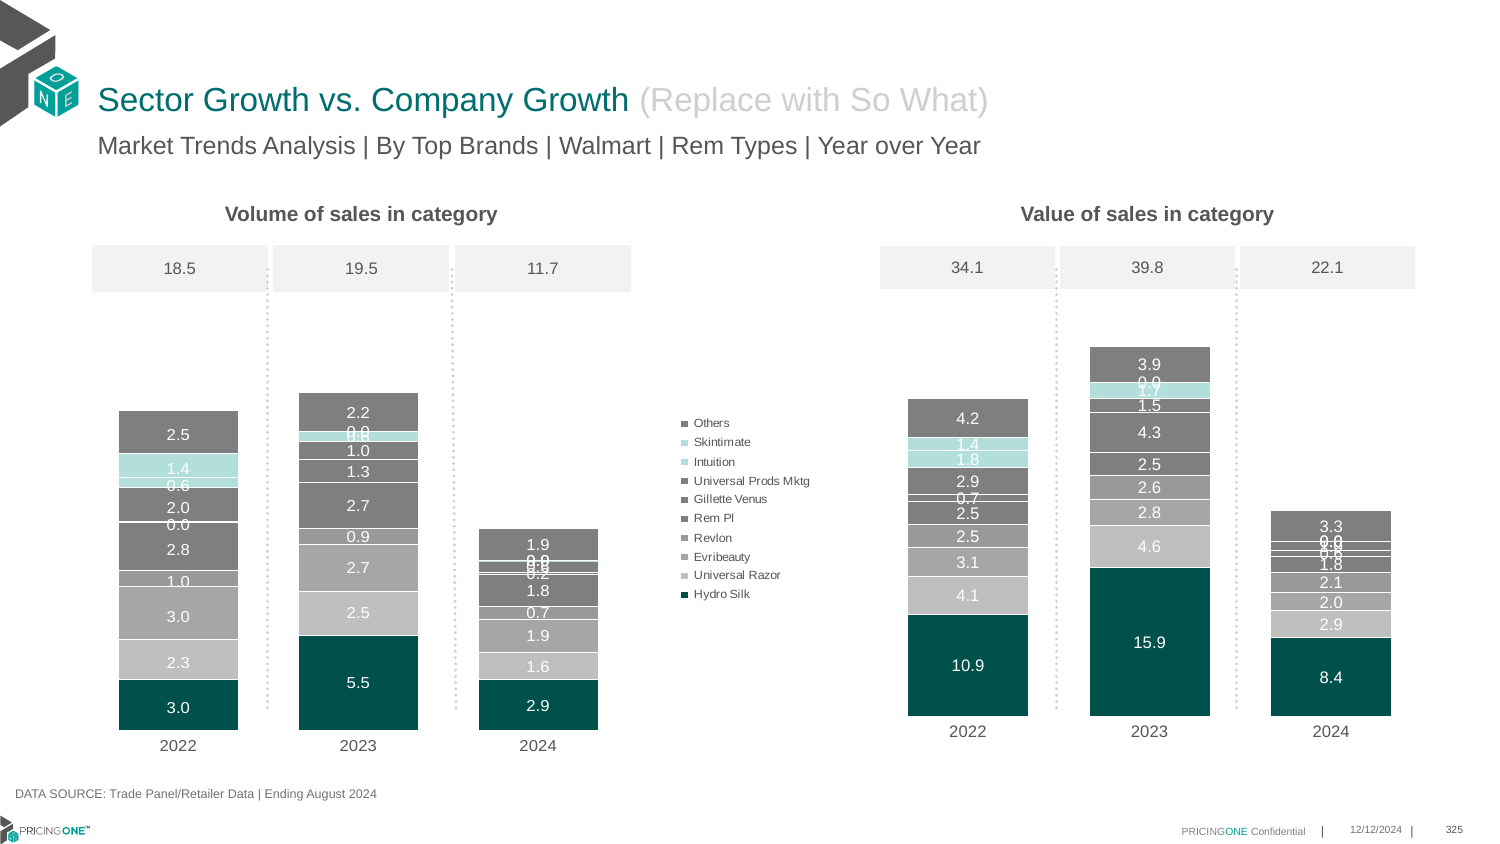

# Sector Growth vs. Company Growth (Replace with So What)
Market Trends Analysis | By Top Brands | Walmart | Rem Types | Year over Year
| Value of sales in category |  |  |
| --- | --- | --- |
| 34.1 | 39.8 | 22.1 |
| Volume of sales in category |  |  |
| --- | --- | --- |
| 18.5 | 19.5 | 11.7 |

### Chart

| Category | Hydro Silk | Universal Razor | Evribeauty | Revlon | Rem Pl | Gillette Venus | Universal Prods Mktg | Intuition | Skintimate | Others |
|---|---|---|---|---|---|---|---|---|---|---|
| 2022 | 10.912802 | 4.073351 | 3.075856 | 2.535795 | 2.466305 | 0.73052 | 2.913346 | 1.841882 | 1.365133 | 4.215366 |
| 2023 | 15.921779 | 4.599248 | 2.790203 | 2.552904 | 2.486406 | 4.289447 | 1.534463 | 1.716974 | 0.006413 | 3.868547 |
| 2024 | 8.44859 | 2.85364 | 1.969108 | 2.144578 | 1.769857 | 0.645265 | 0.951728 | 0.005409 | 5e-06 | 3.341148 |

### Chart

| Category | Hydro Silk | Universal Razor | Evribeauty | Revlon | Rem Pl | Gillette Venus | Universal Prods Mktg | Intuition | Skintimate | Others |
|---|---|---|---|---|---|---|---|---|---|---|
| 2022 | 2.960536 | 2.287299 | 3.048933 | 0.960313 | 2.769269 | 0.042142 | 1.974791 | 0.569107 | 1.387683 | 2.470141 |
| 2023 | 5.51787 | 2.534389 | 2.695697 | 0.898084 | 2.677251 | 1.299112 | 1.046156 | 0.578231 | 0.014158 | 2.212546 |
| 2024 | 2.926026 | 1.594936 | 1.918438 | 0.71678 | 1.838683 | 0.150881 | 0.6477 | 0.005409 | 1e-05 | 1.876562 |
DATA SOURCE: Trade Panel/Retailer Data | Ending August 2024

12/12/2024
325